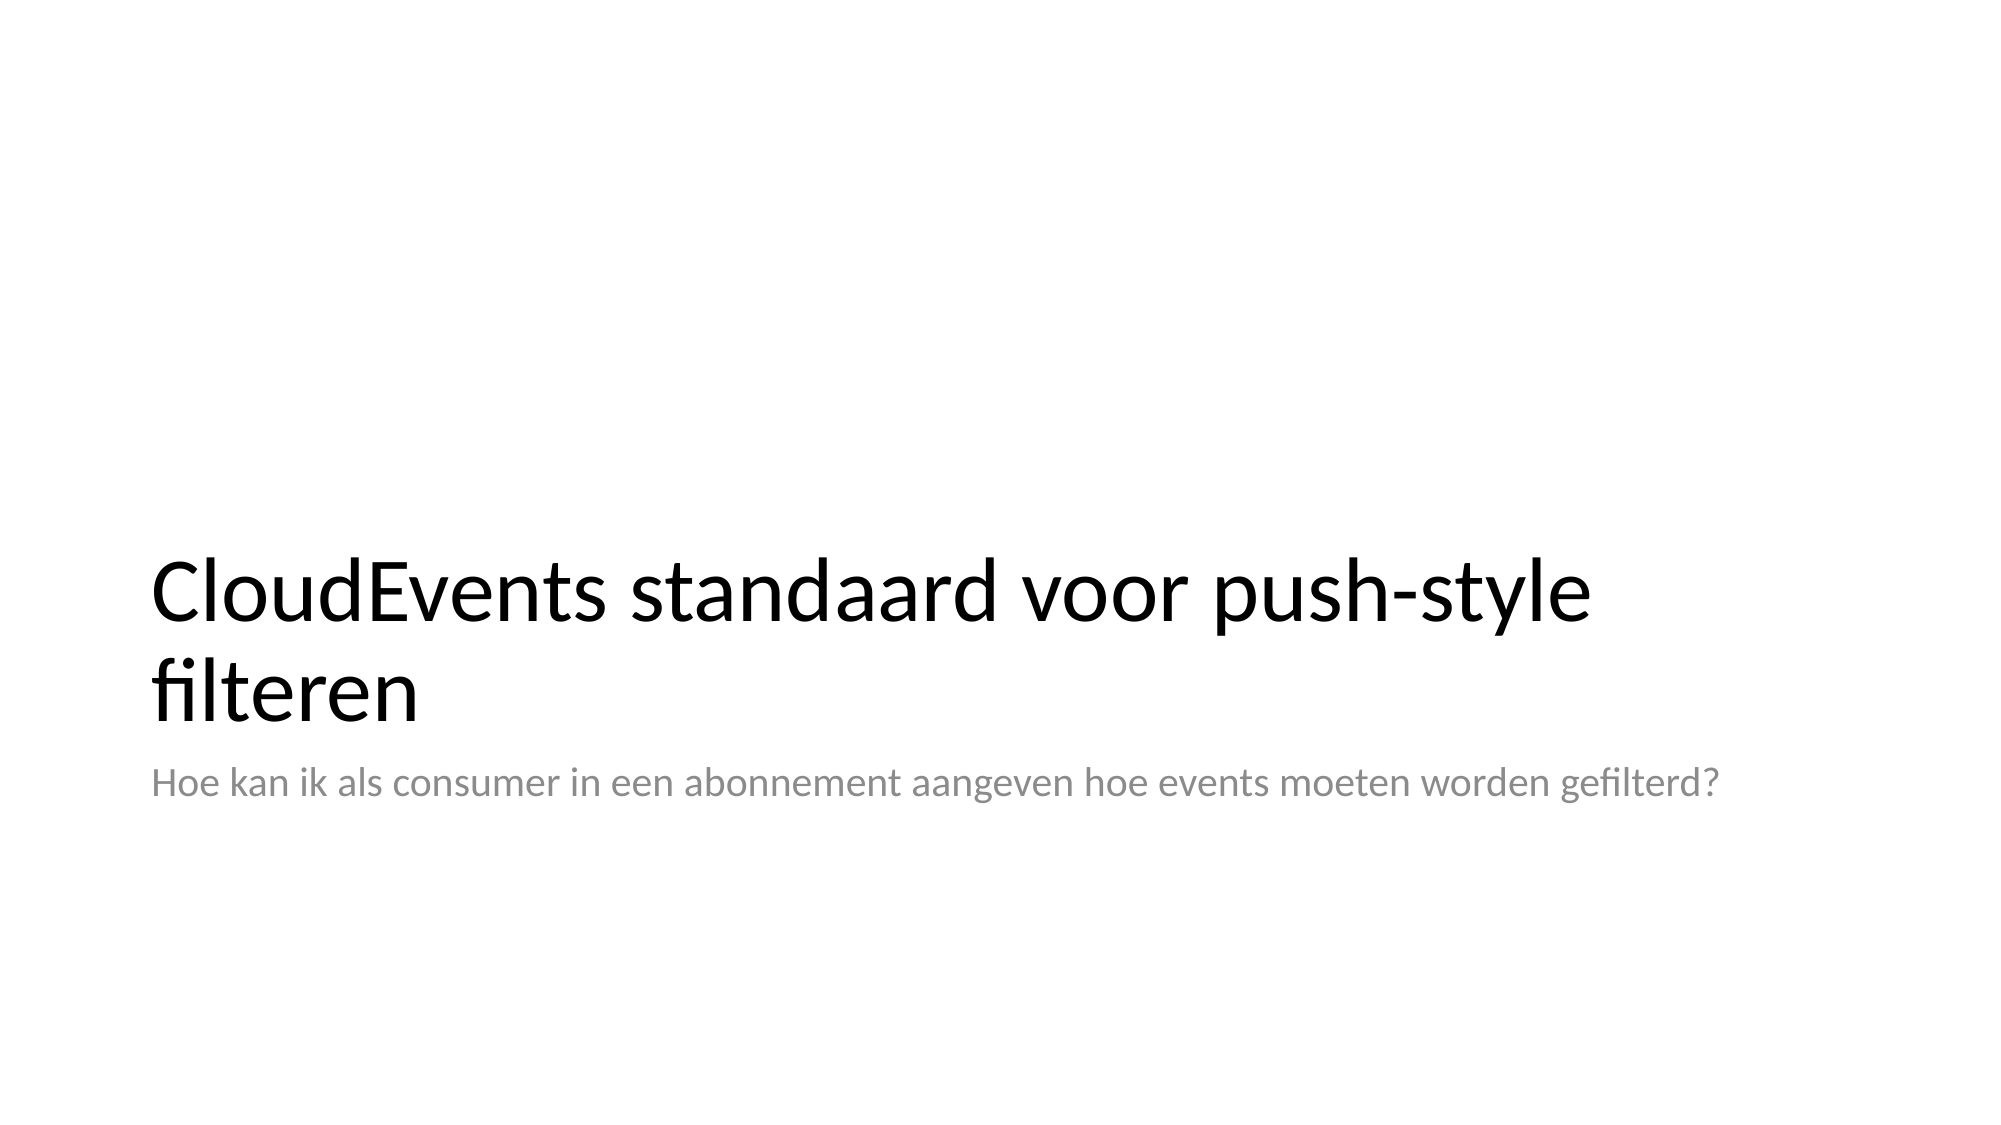

# CloudEvents standaard voor push-style filteren
Hoe kan ik als consumer in een abonnement aangeven hoe events moeten worden gefilterd?